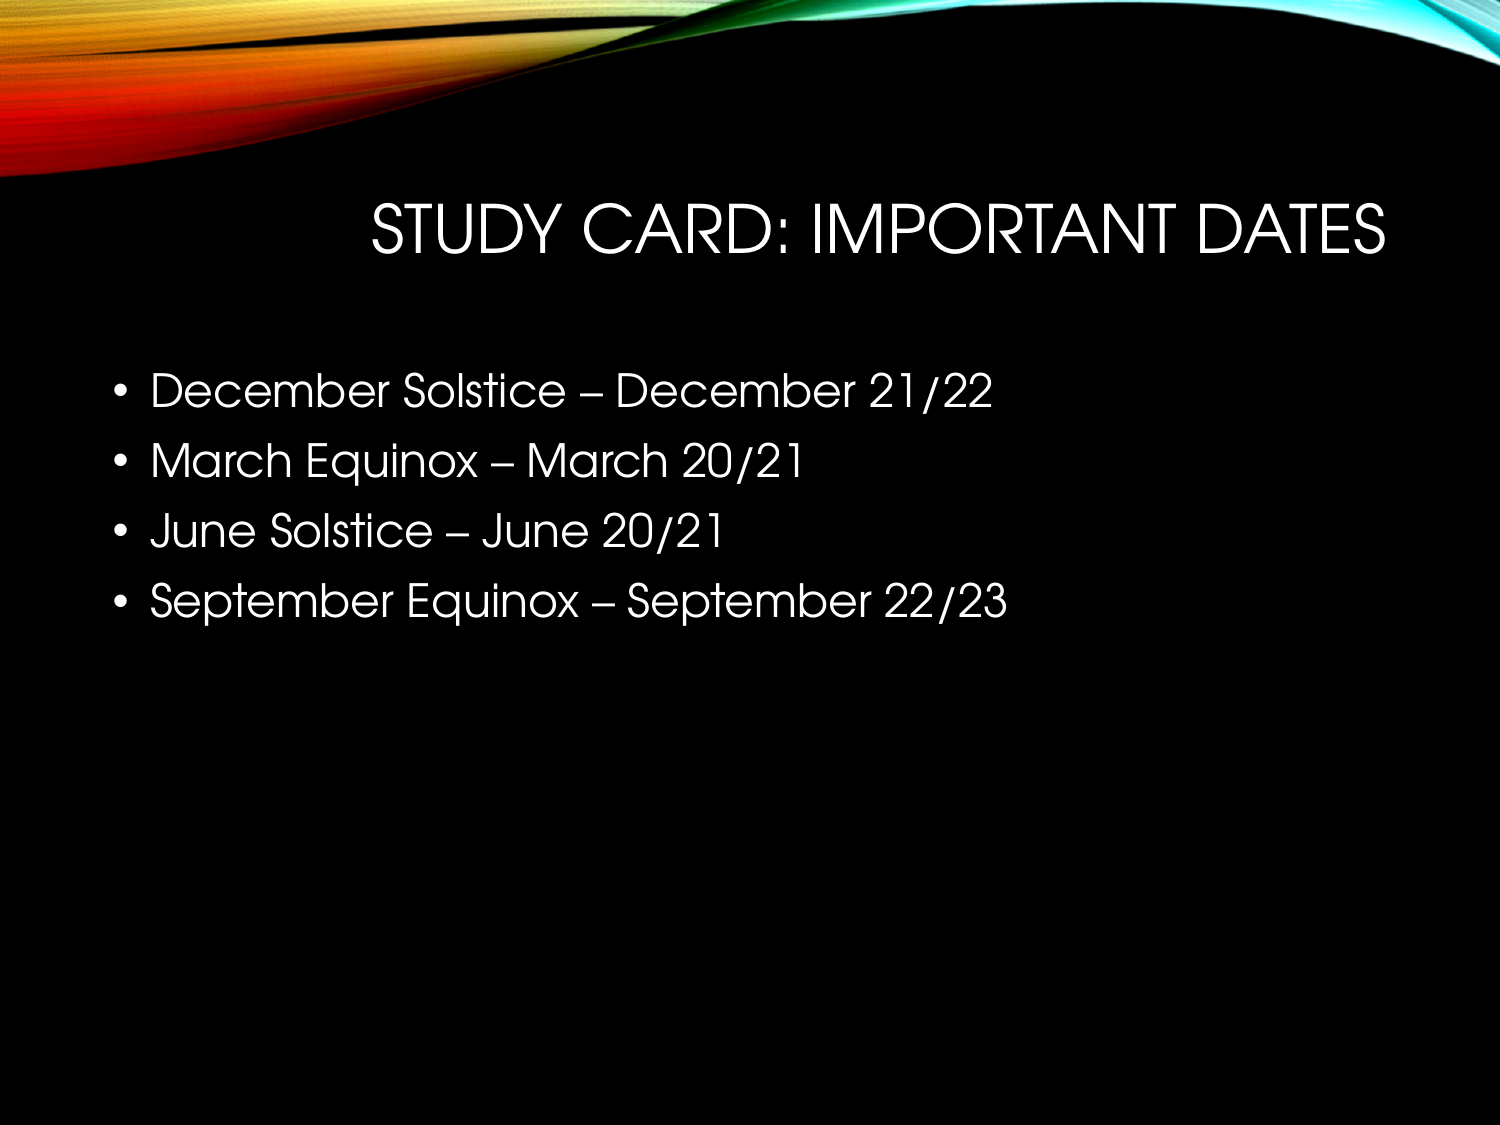

# Study Card: Important Dates
December Solstice – December 21/22
March Equinox – March 20/21
June Solstice – June 20/21
September Equinox – September 22/23